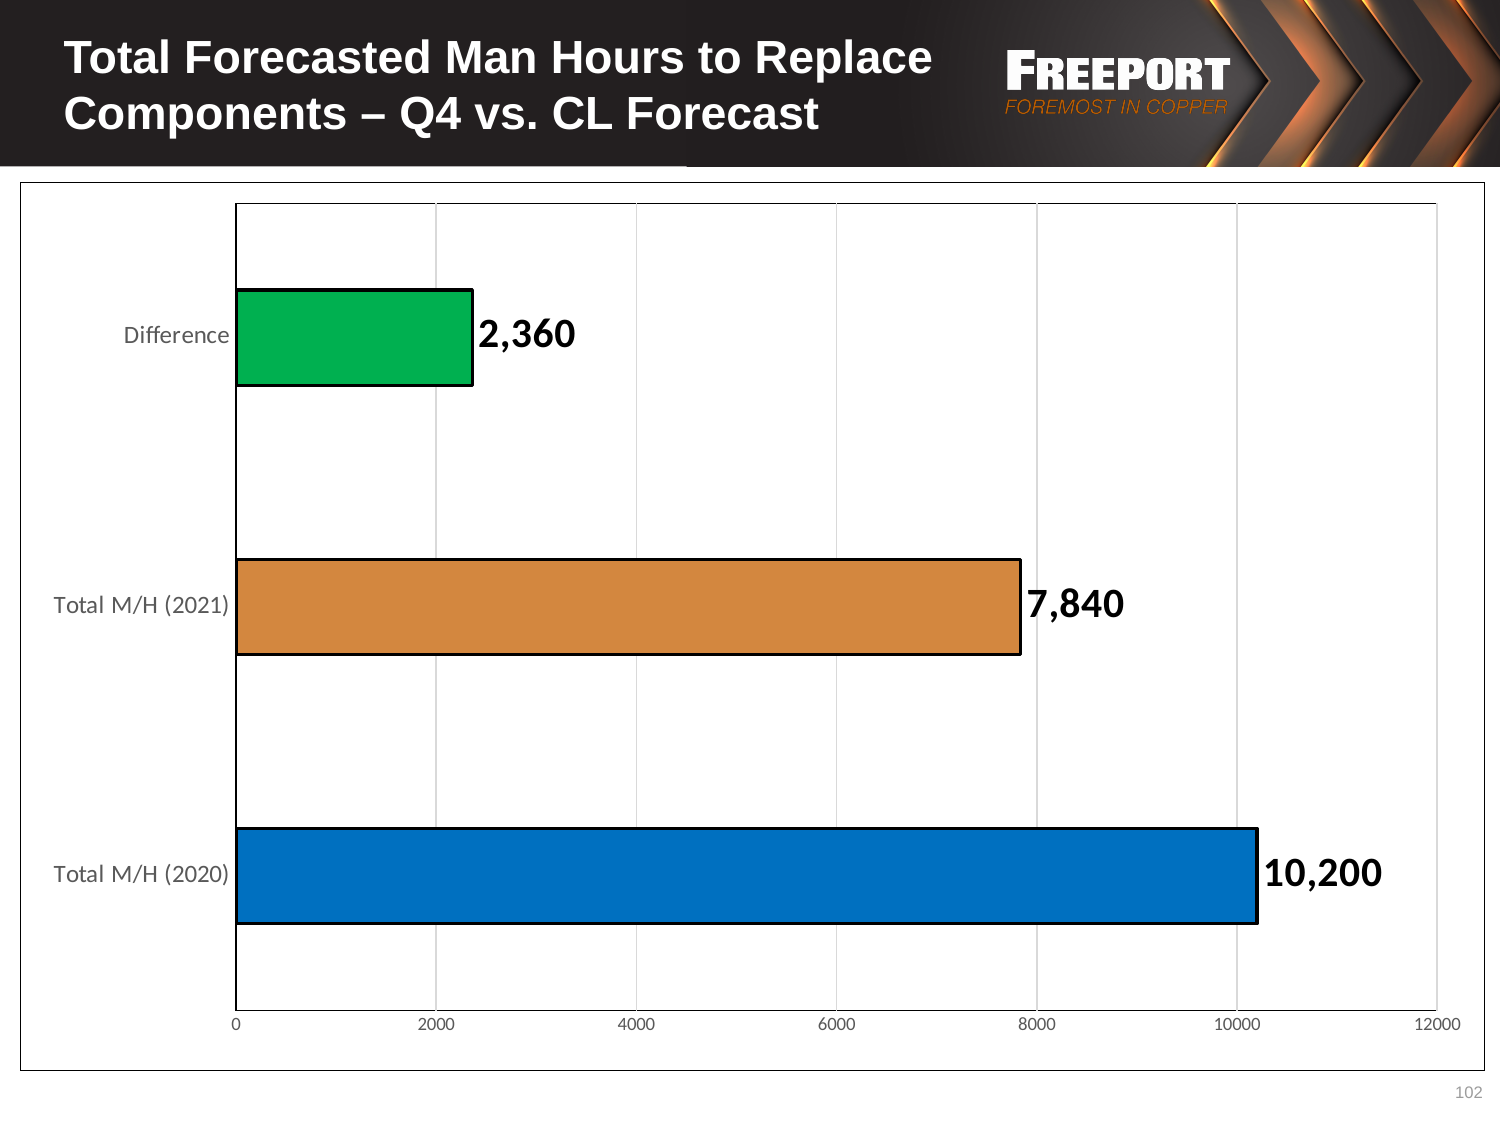

# Total Forecasted Man Hours to Replace Components – Q4 vs. CL Forecast

### Chart

| Category |  |
|---|---|
| Total M/H (2020) | 10200.0 |
| Total M/H (2021) | 7840.0 |
| Difference | 2360.0 |
102